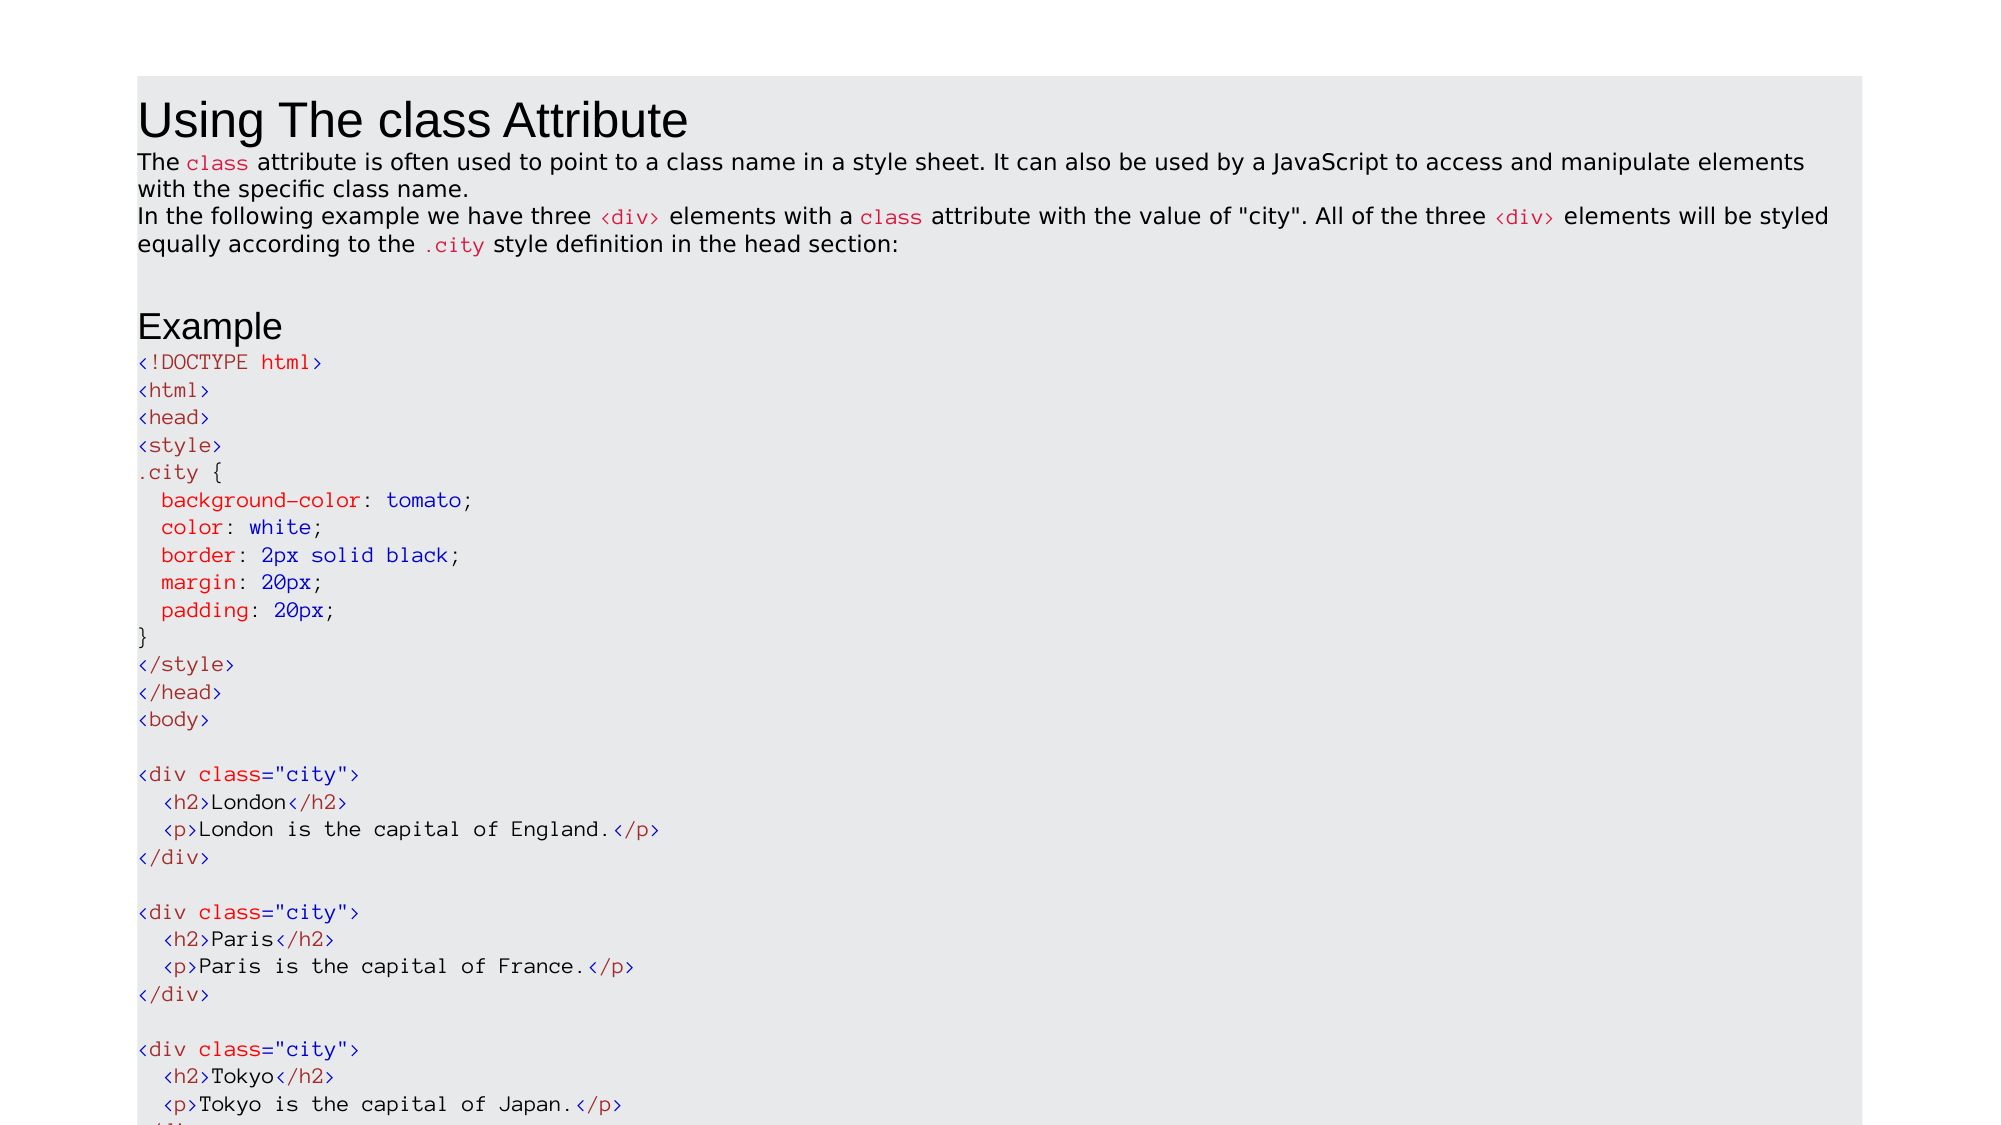

#
Using The class Attribute
The class attribute is often used to point to a class name in a style sheet. It can also be used by a JavaScript to access and manipulate elements with the specific class name.
In the following example we have three <div> elements with a class attribute with the value of "city". All of the three <div> elements will be styled equally according to the .city style definition in the head section:

Example
<!DOCTYPE html>
<html>
<head>
<style>
.city {
  background-color: tomato;
  color: white;
  border: 2px solid black;
  margin: 20px;
  padding: 20px;
}
</style>
</head>
<body>
<div class="city">
  <h2>London</h2>
  <p>London is the capital of England.</p>
</div>
<div class="city">
  <h2>Paris</h2>
  <p>Paris is the capital of France.</p>
</div>
<div class="city">
  <h2>Tokyo</h2>
  <p>Tokyo is the capital of Japan.</p>
</div>
</body>
</html>

200